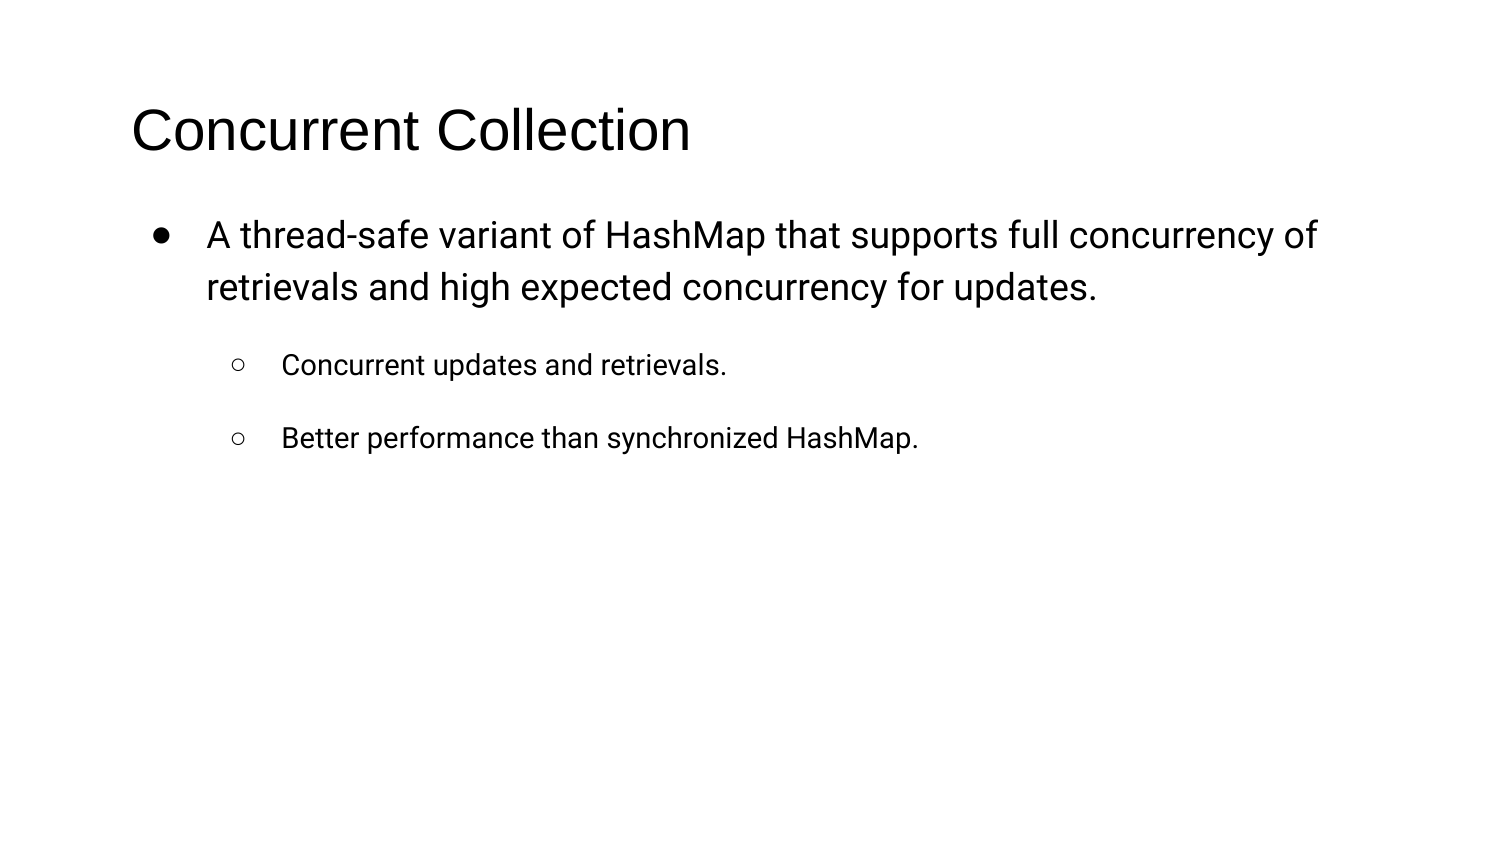

# Concurrent Collection
A thread-safe variant of HashMap that supports full concurrency of retrievals and high expected concurrency for updates.
Concurrent updates and retrievals.
Better performance than synchronized HashMap.